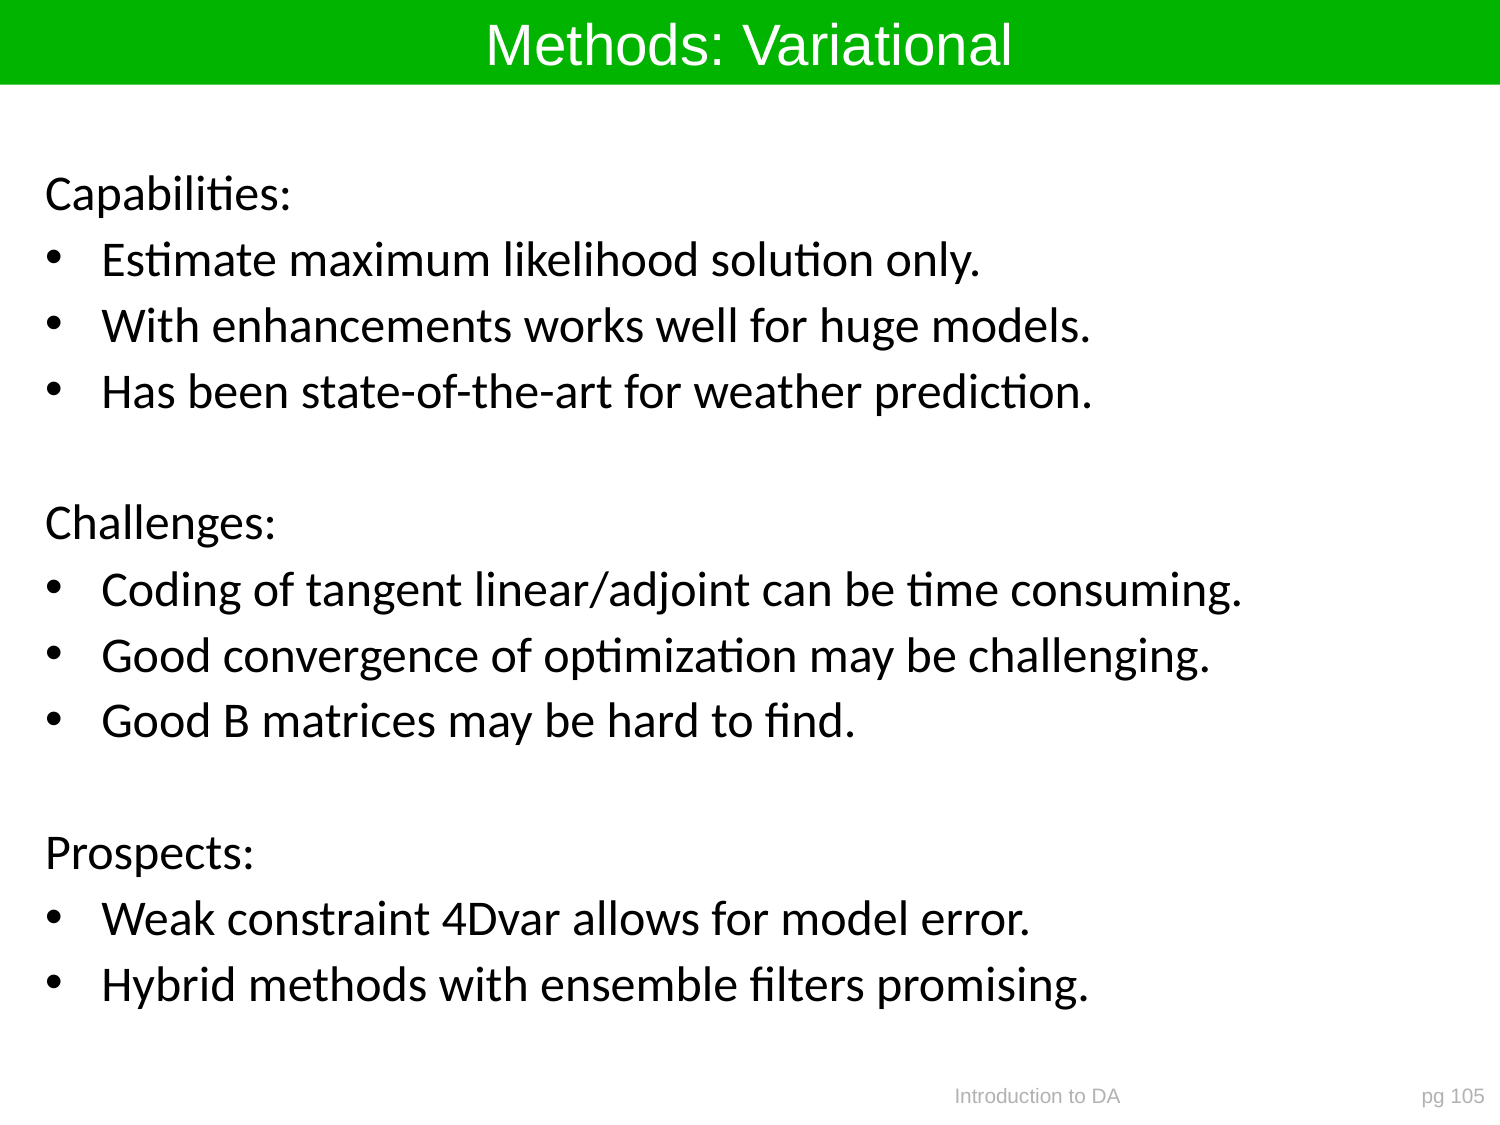

Methods: Variational
Capabilities:
Estimate maximum likelihood solution only.
With enhancements works well for huge models.
Has been state-of-the-art for weather prediction.

Challenges:
Coding of tangent linear/adjoint can be time consuming.
Good convergence of optimization may be challenging.
Good B matrices may be hard to find.

Prospects:
Weak constraint 4Dvar allows for model error.
Hybrid methods with ensemble filters promising.

Introduction to DA
pg 105